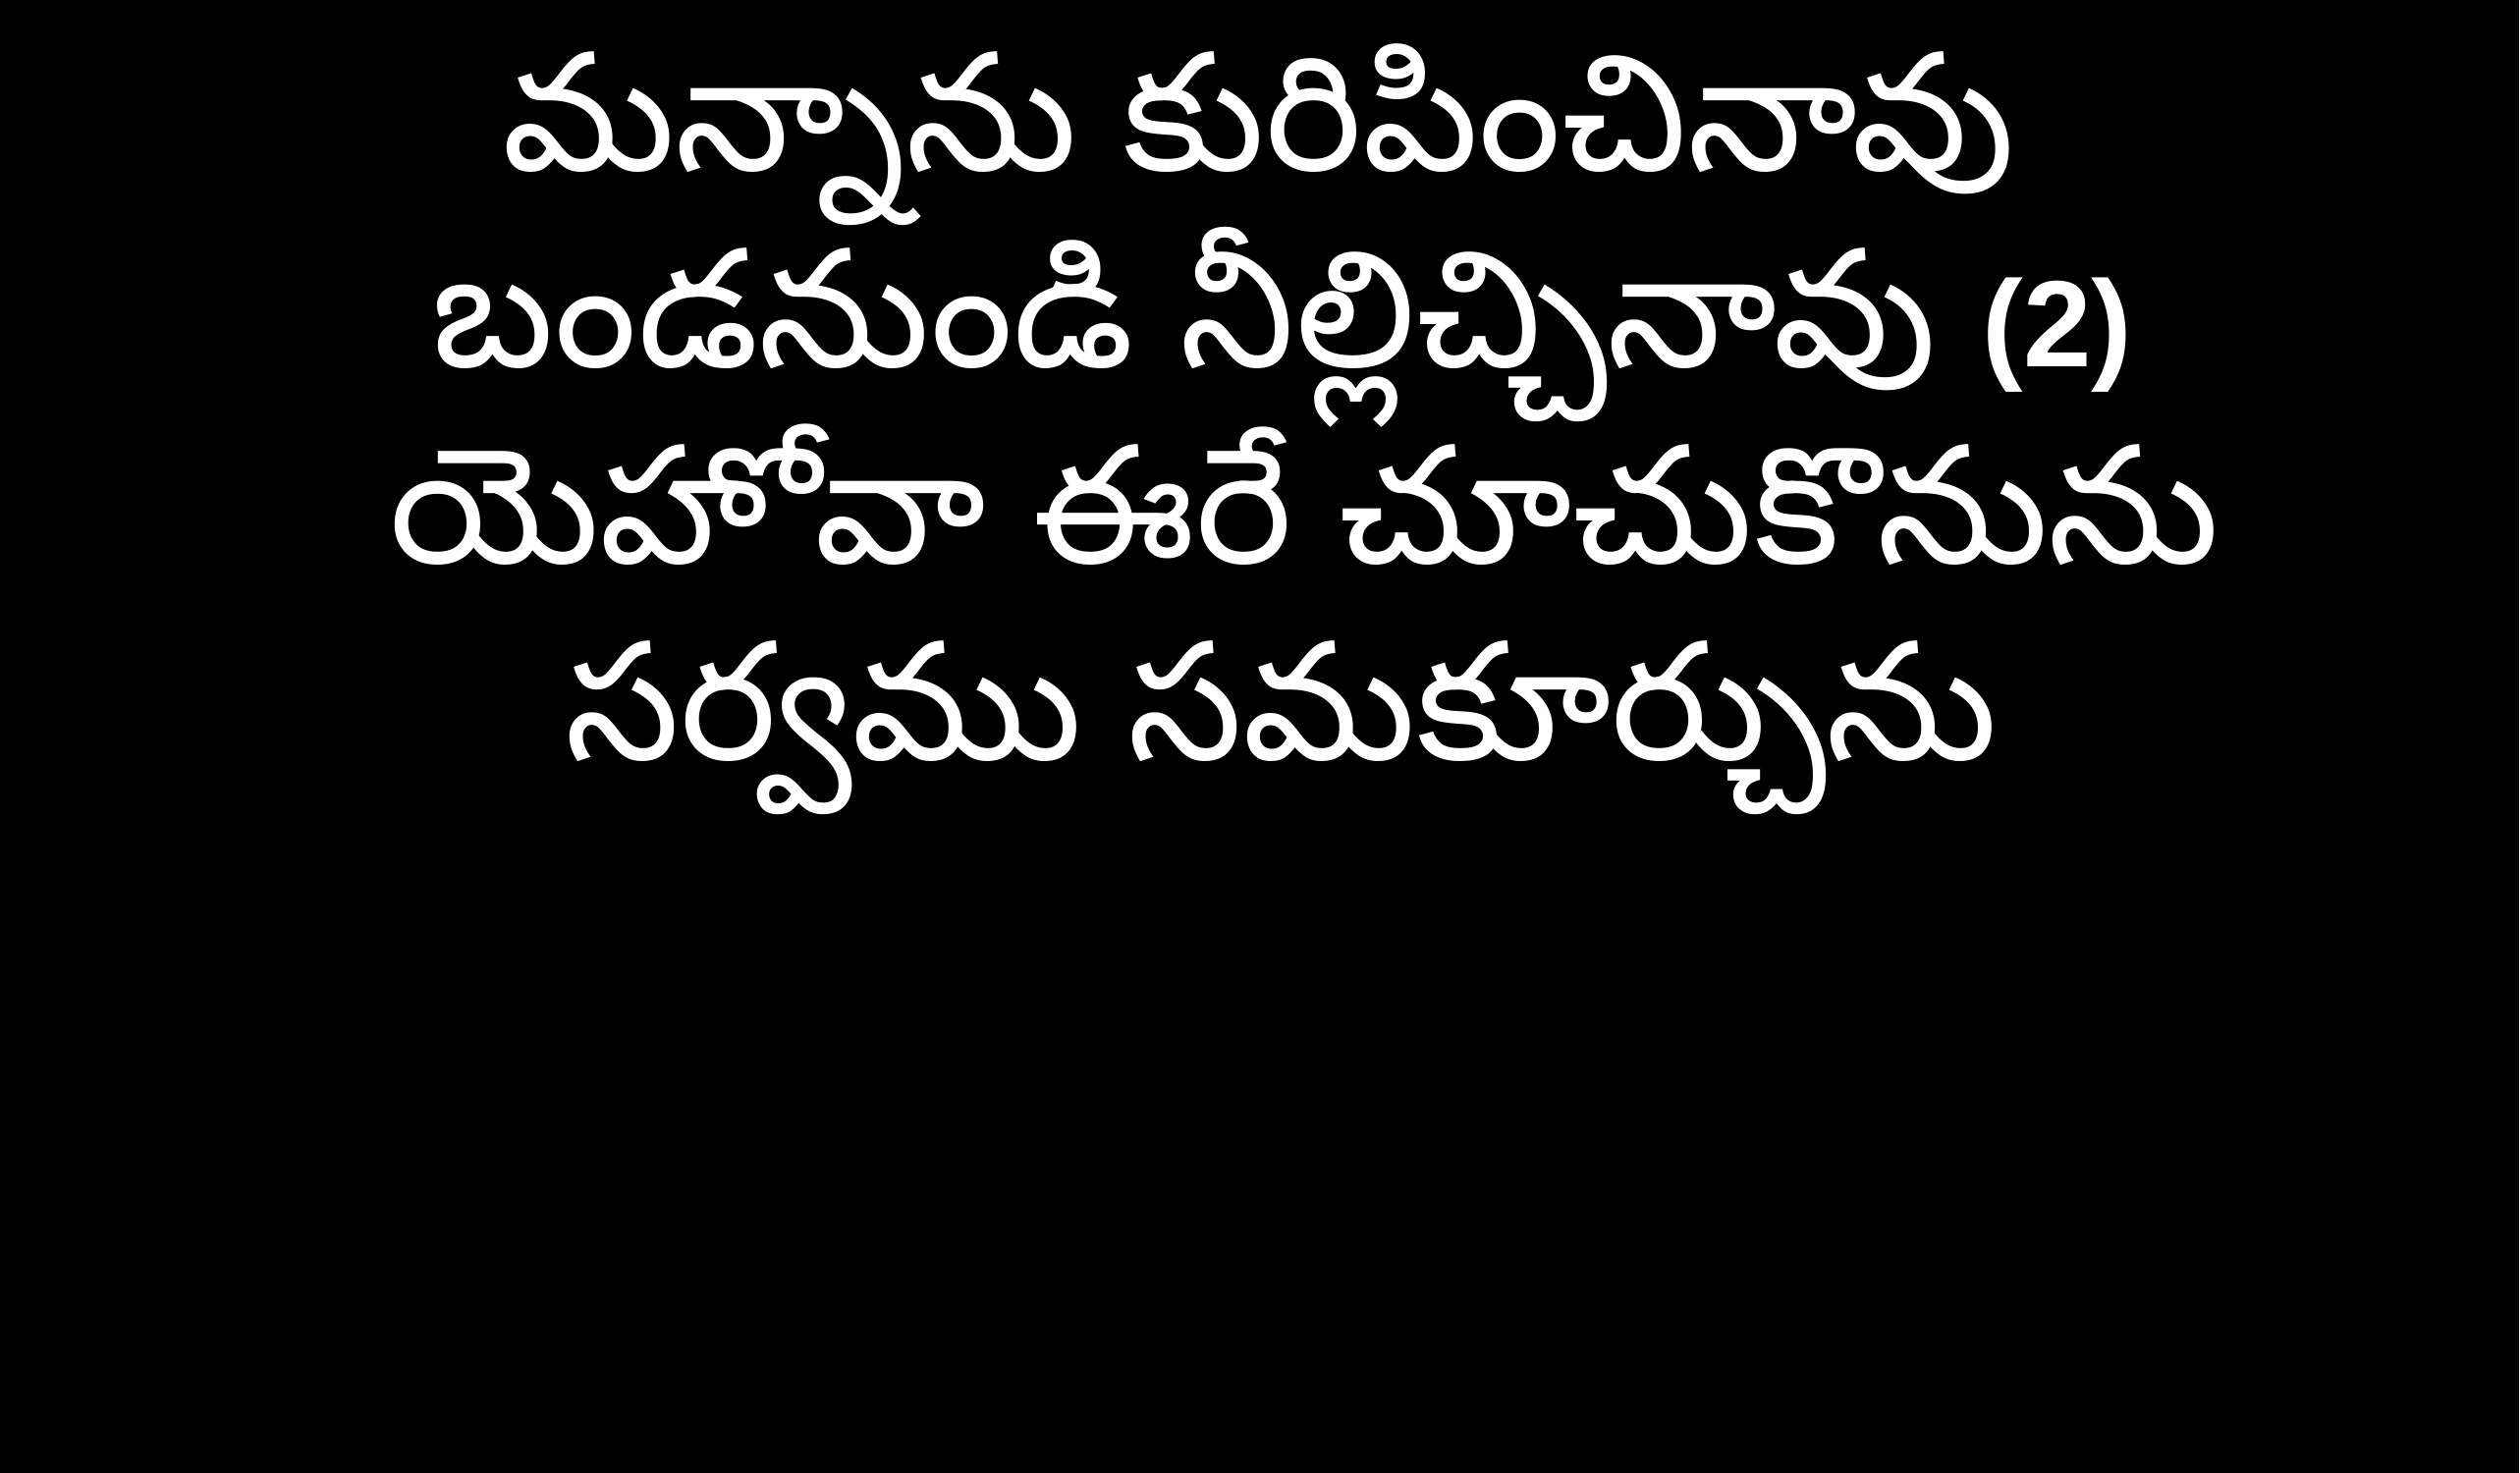

మన్నాను కురిపించినావు
 బండనుండి నీల్లిచ్చినావు (2)
  యెహోవా ఈరే చూచుకొనును
           సర్వము సమకూర్చును